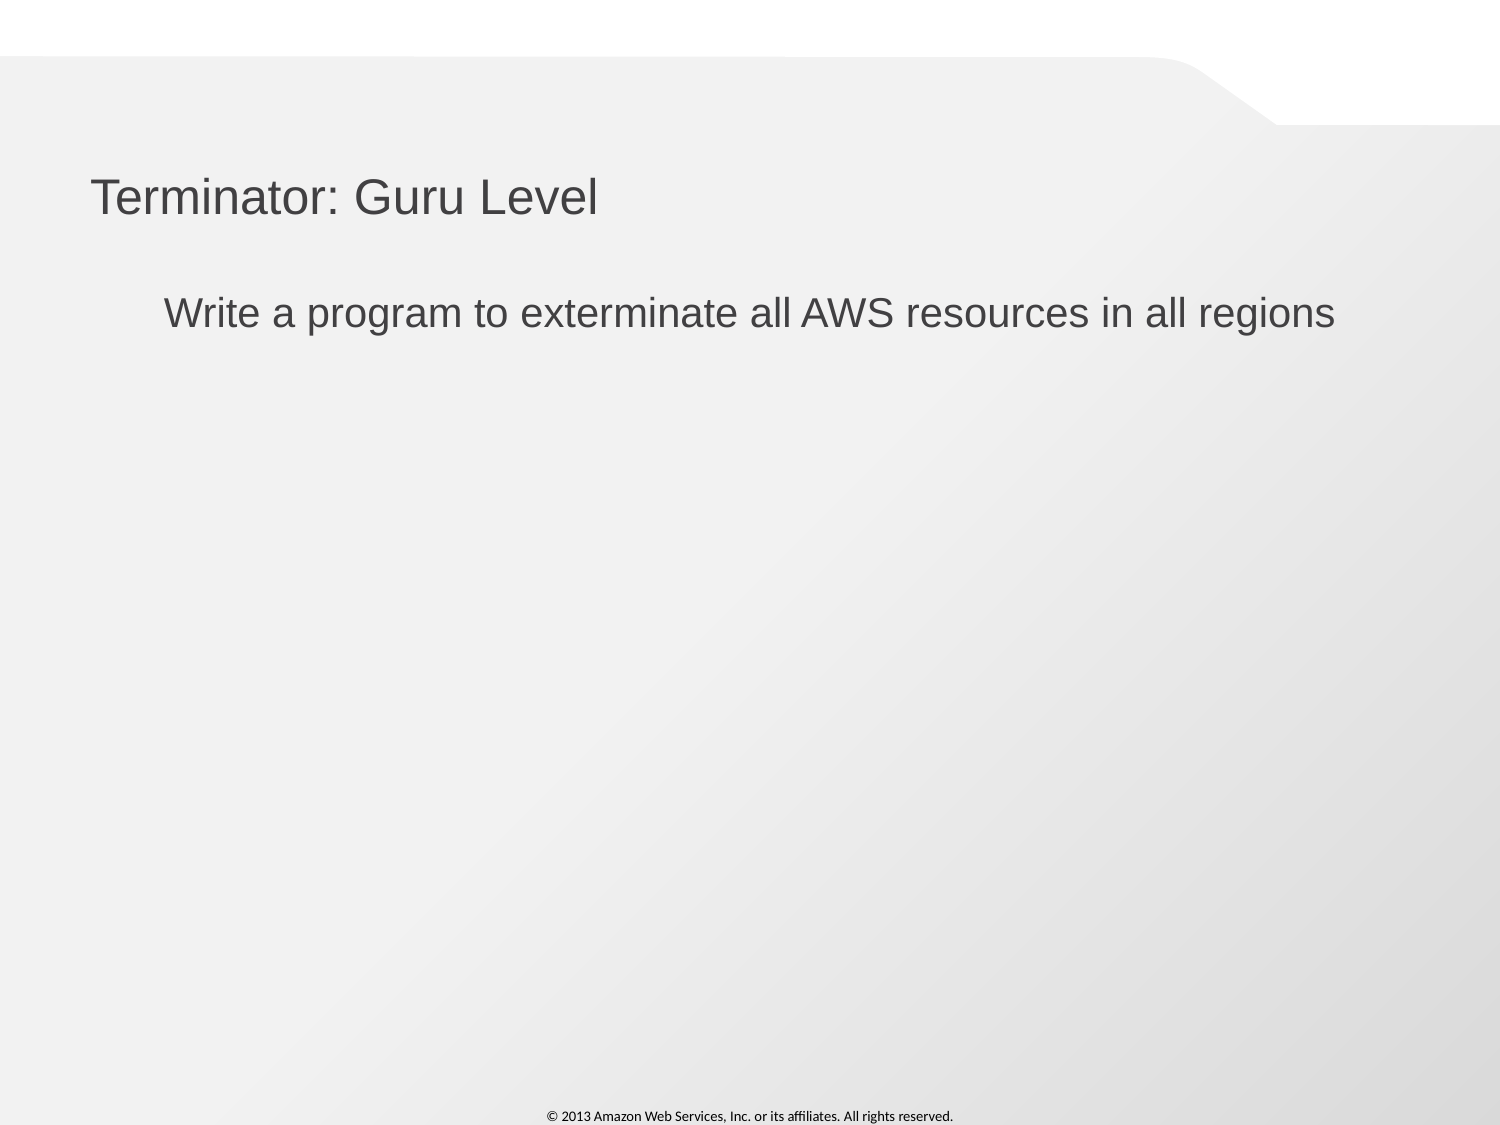

# Terminator: Guru Level
Write a program to exterminate all AWS resources in all regions